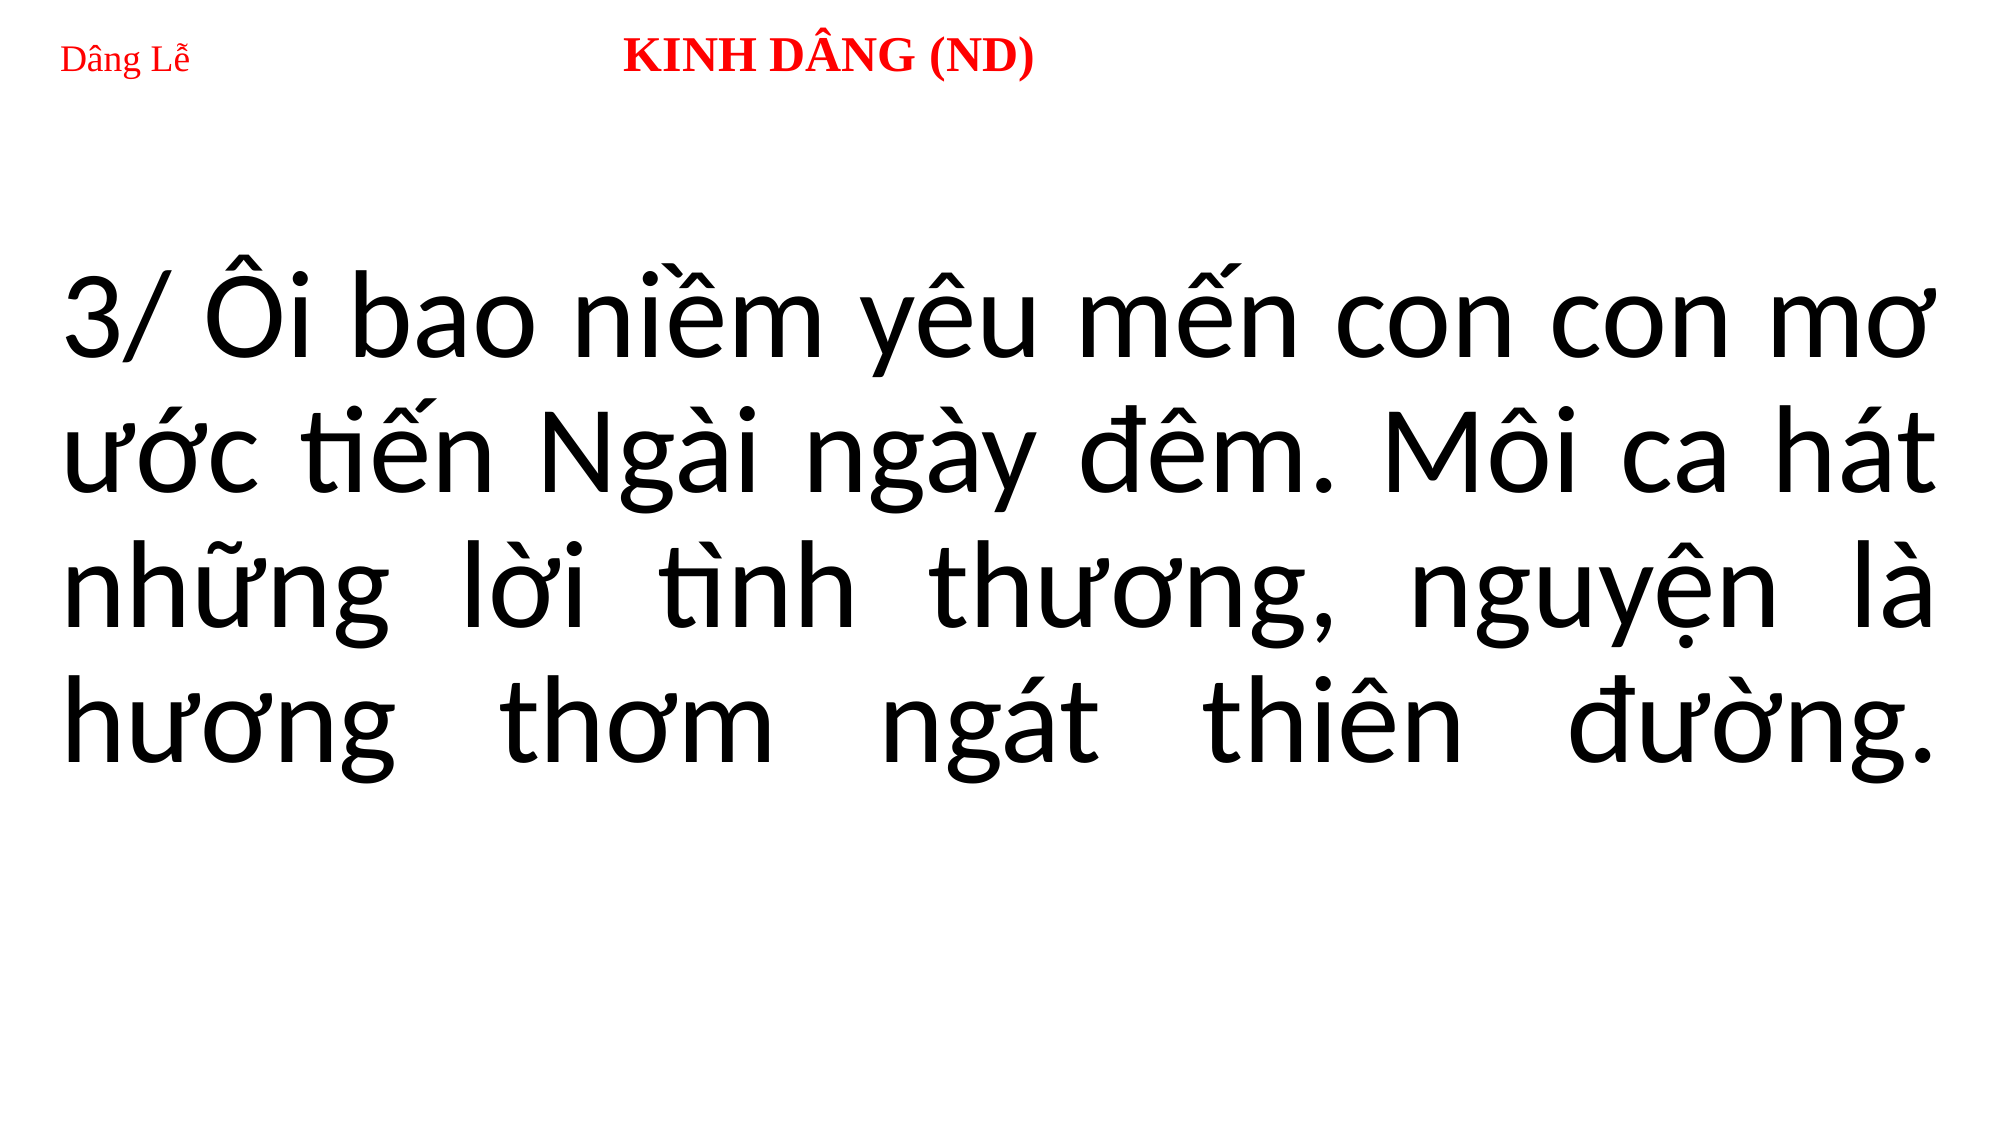

# Dâng Lễ                    	            KINH DÂNG (ND)
3/ Ôi bao niềm yêu mến con con mơ ước tiến Ngài ngày đêm. Môi ca hát những lời tình thương, nguyện là hương thơm ngát thiên đường.